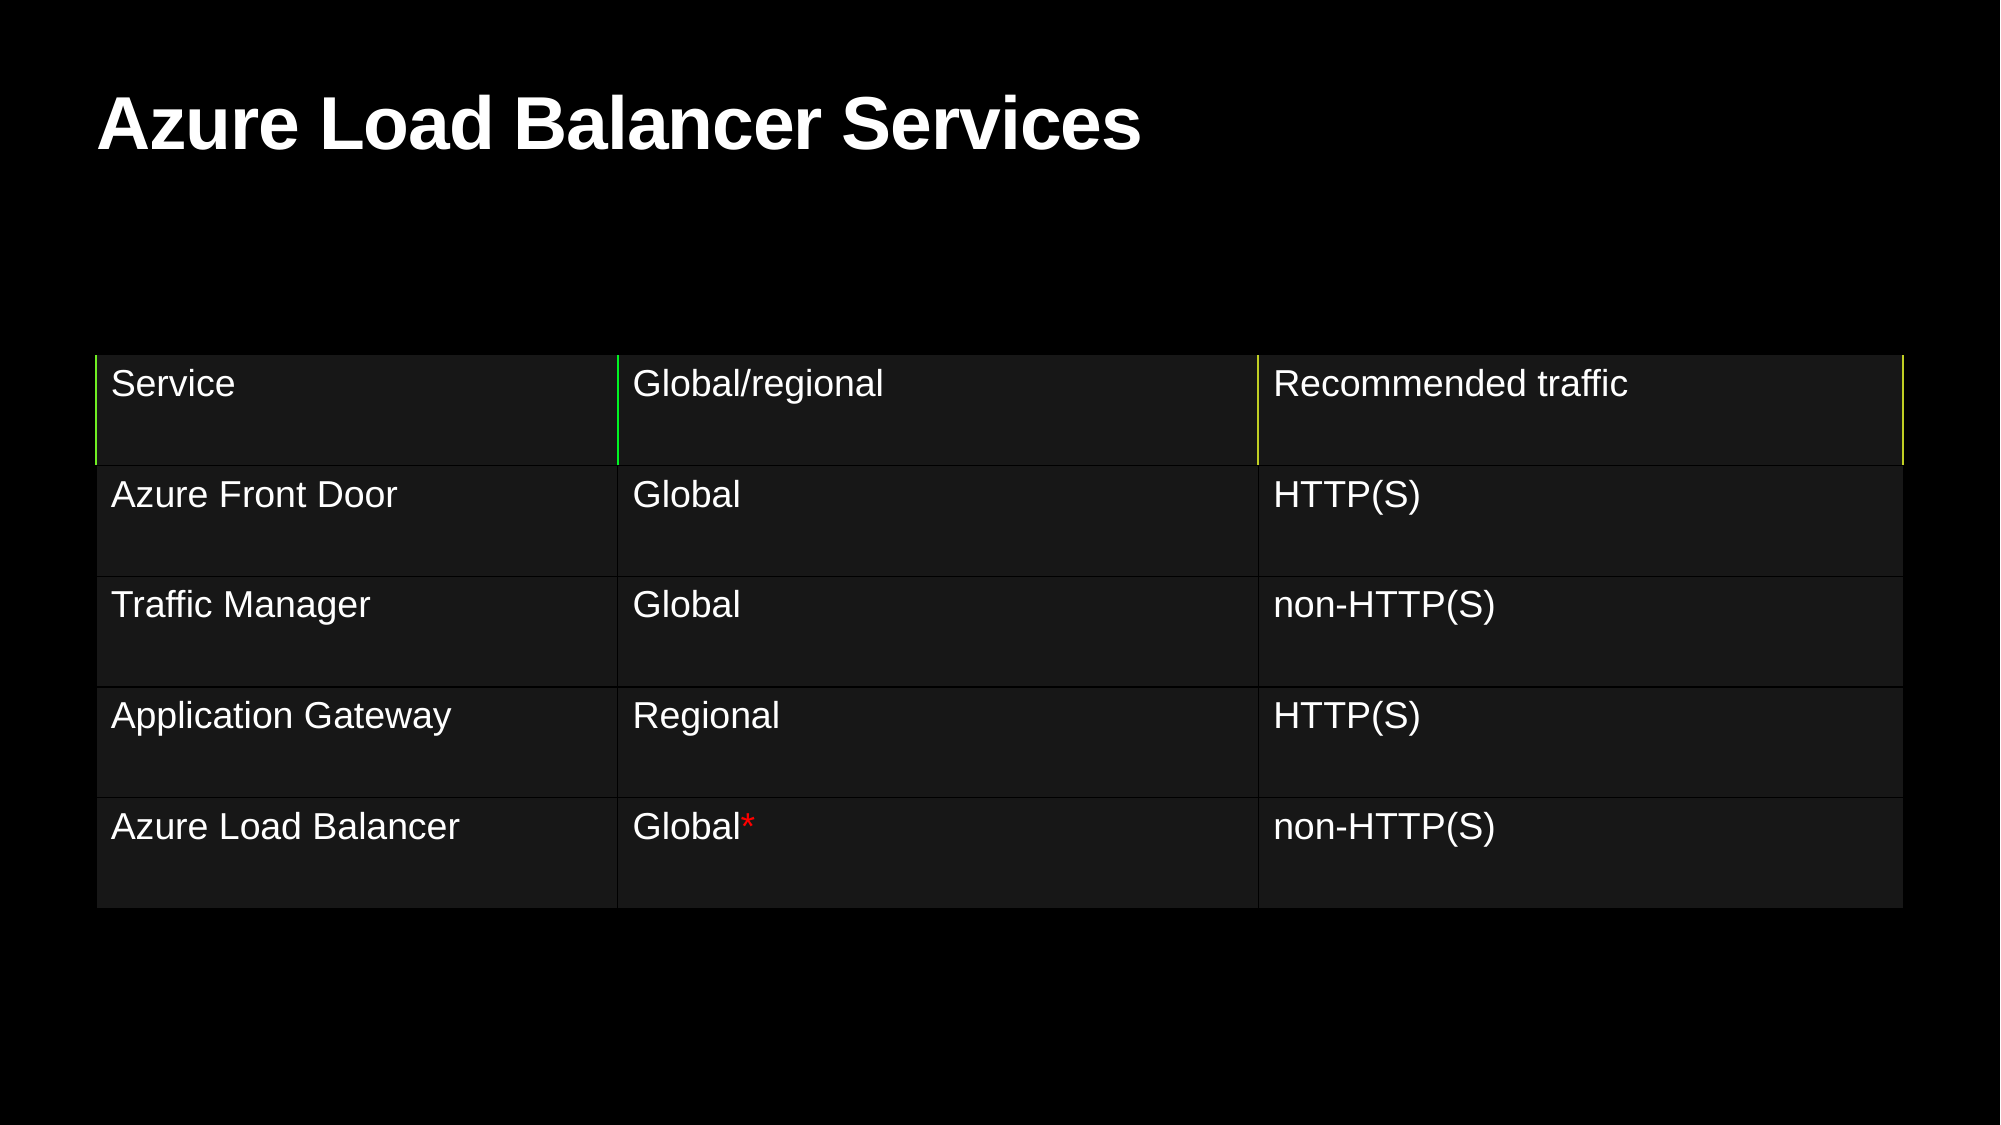

# Azure Load Balancer Services
| Service | Global/regional | Recommended traffic |
| --- | --- | --- |
| Azure Front Door | Global | HTTP(S) |
| Traffic Manager | Global | non-HTTP(S) |
| Application Gateway | Regional | HTTP(S) |
| Azure Load Balancer | Global\* | non-HTTP(S) |